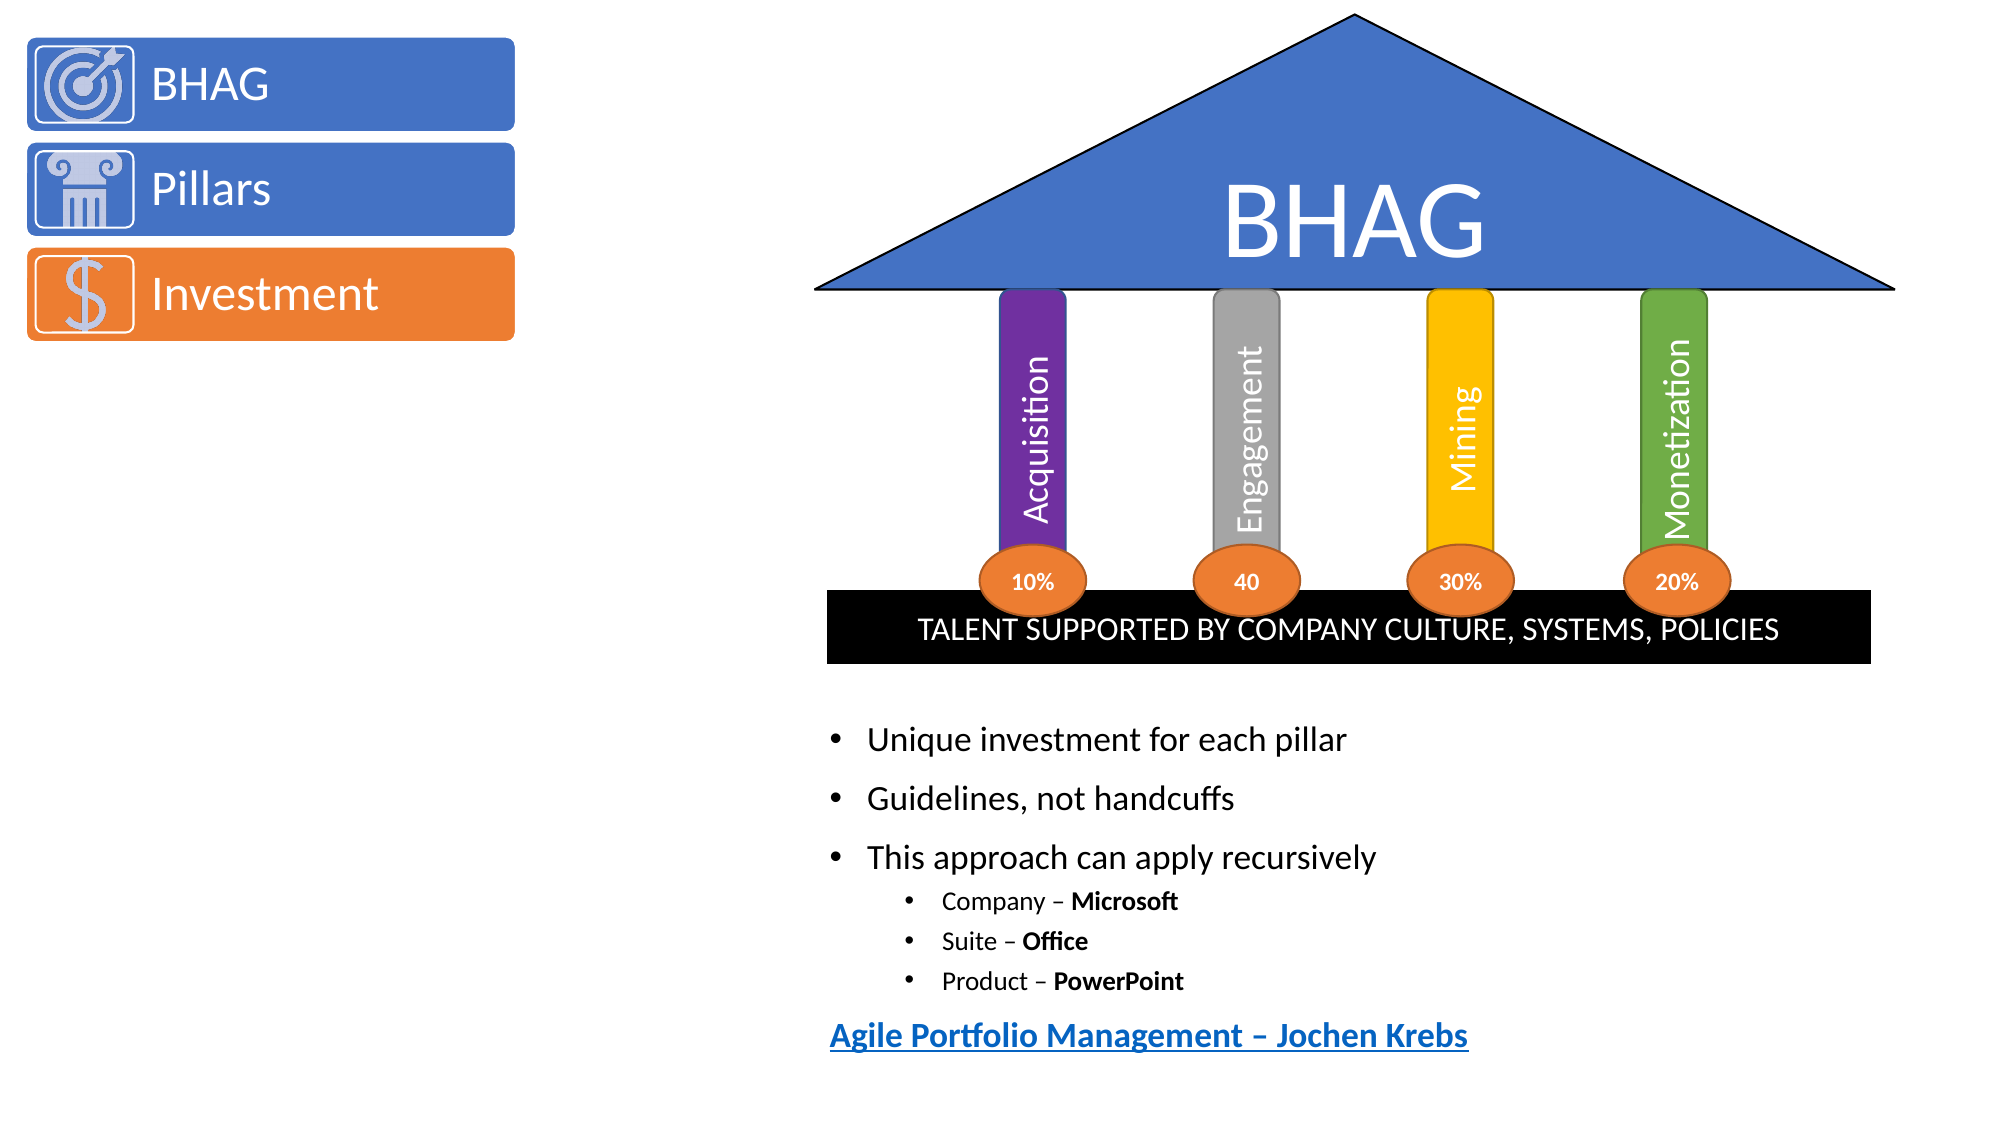

BHAG
BHAG
Pillars
Investment
WIGs / OKRs
Scoreboard
Portfolio Map
Portfolio Backlog
Roadmap
Execute
Learn
Acquisition
Engagement
Mining
Monetization

10%
40
30%
20%
TALENT SUPPORTED BY COMPANY CULTURE, SYSTEMS, POLICIES
Unique investment for each pillar
Guidelines, not handcuffs
This approach can apply recursively
Company – Microsoft
Suite – Office
Product – PowerPoint
Agile Portfolio Management – Jochen Krebs